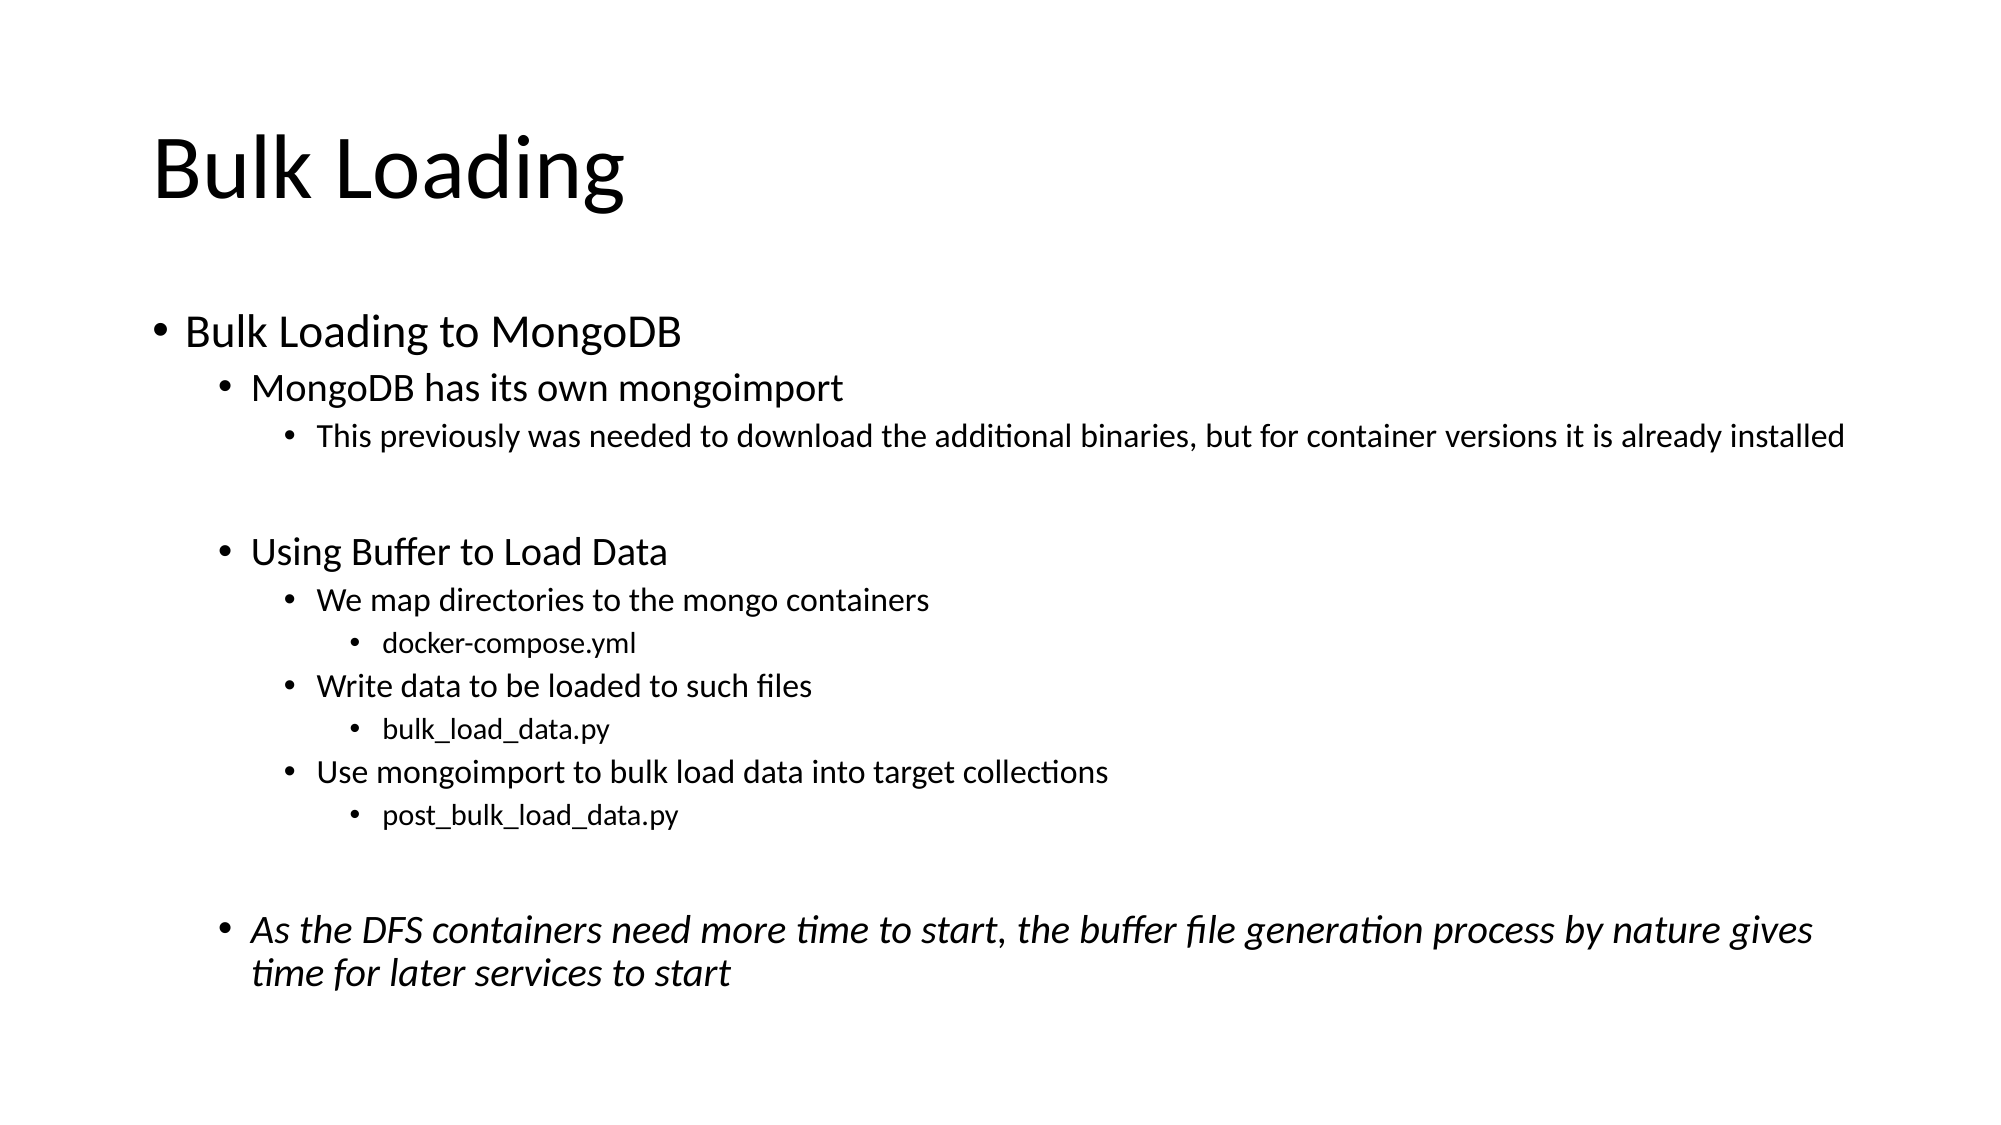

# Bulk Loading
Bulk Loading to MongoDB
MongoDB has its own mongoimport
This previously was needed to download the additional binaries, but for container versions it is already installed

Using Buffer to Load Data
We map directories to the mongo containers
docker-compose.yml
Write data to be loaded to such files
bulk_load_data.py
Use mongoimport to bulk load data into target collections
post_bulk_load_data.py

As the DFS containers need more time to start, the buffer file generation process by nature gives time for later services to start